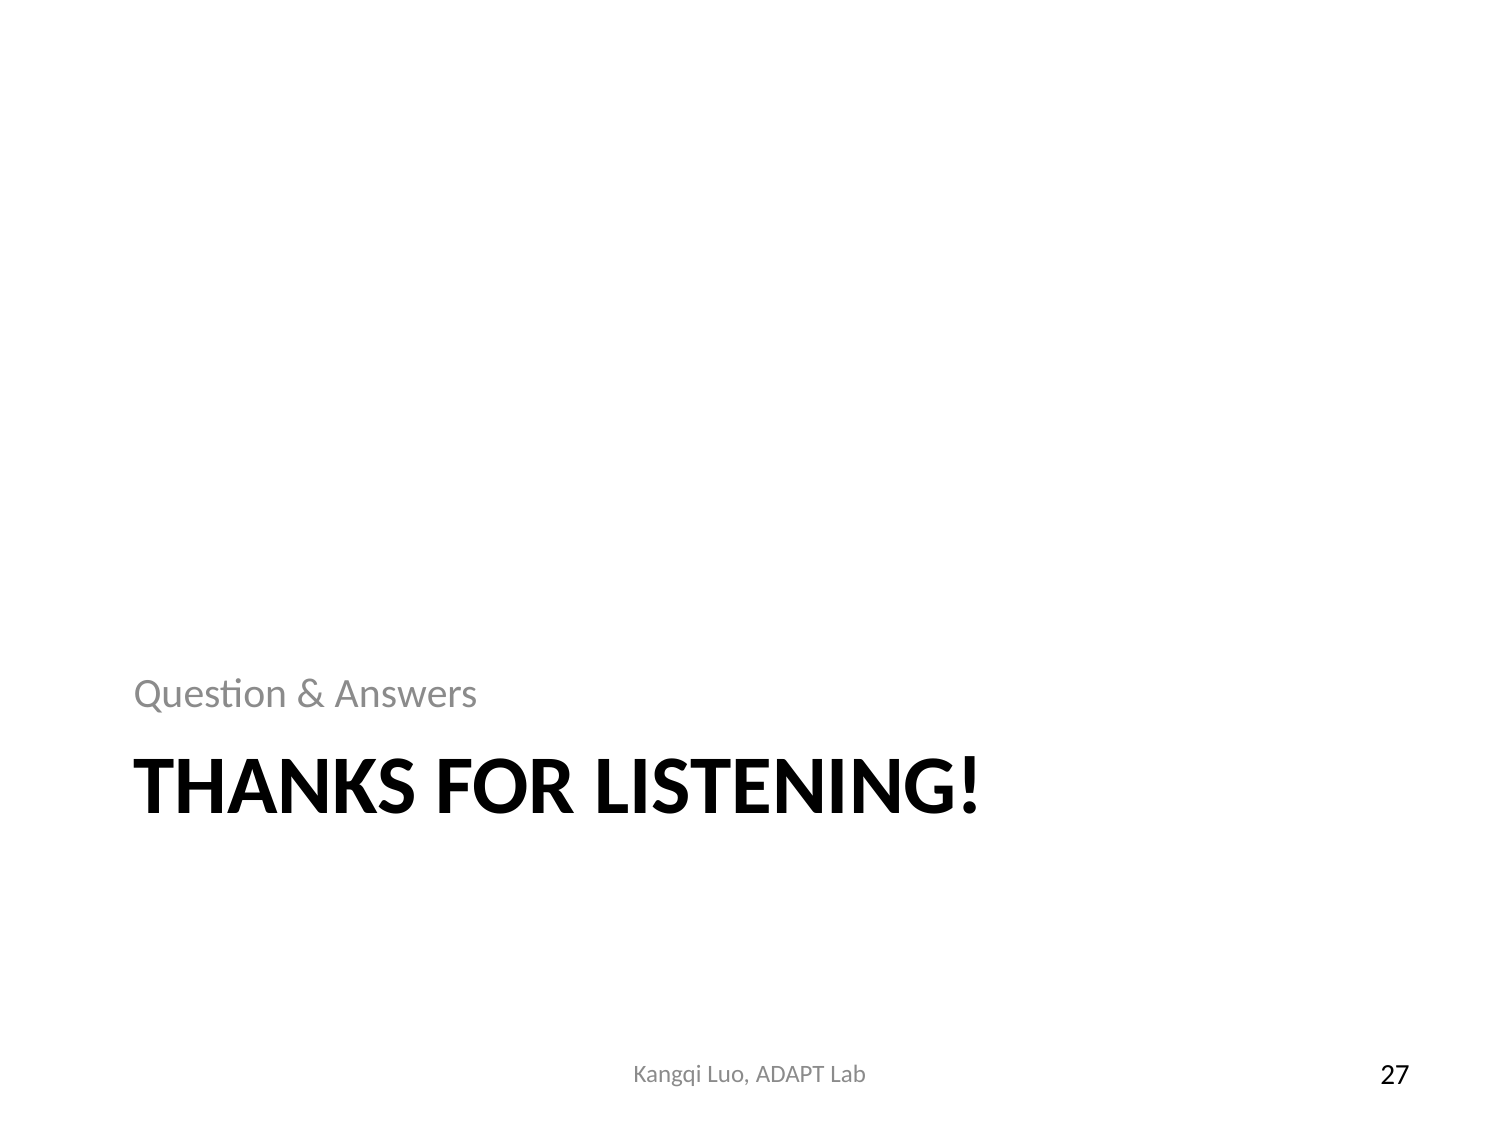

Question & Answers
# Thanks for listening!
Kangqi Luo, ADAPT Lab
27